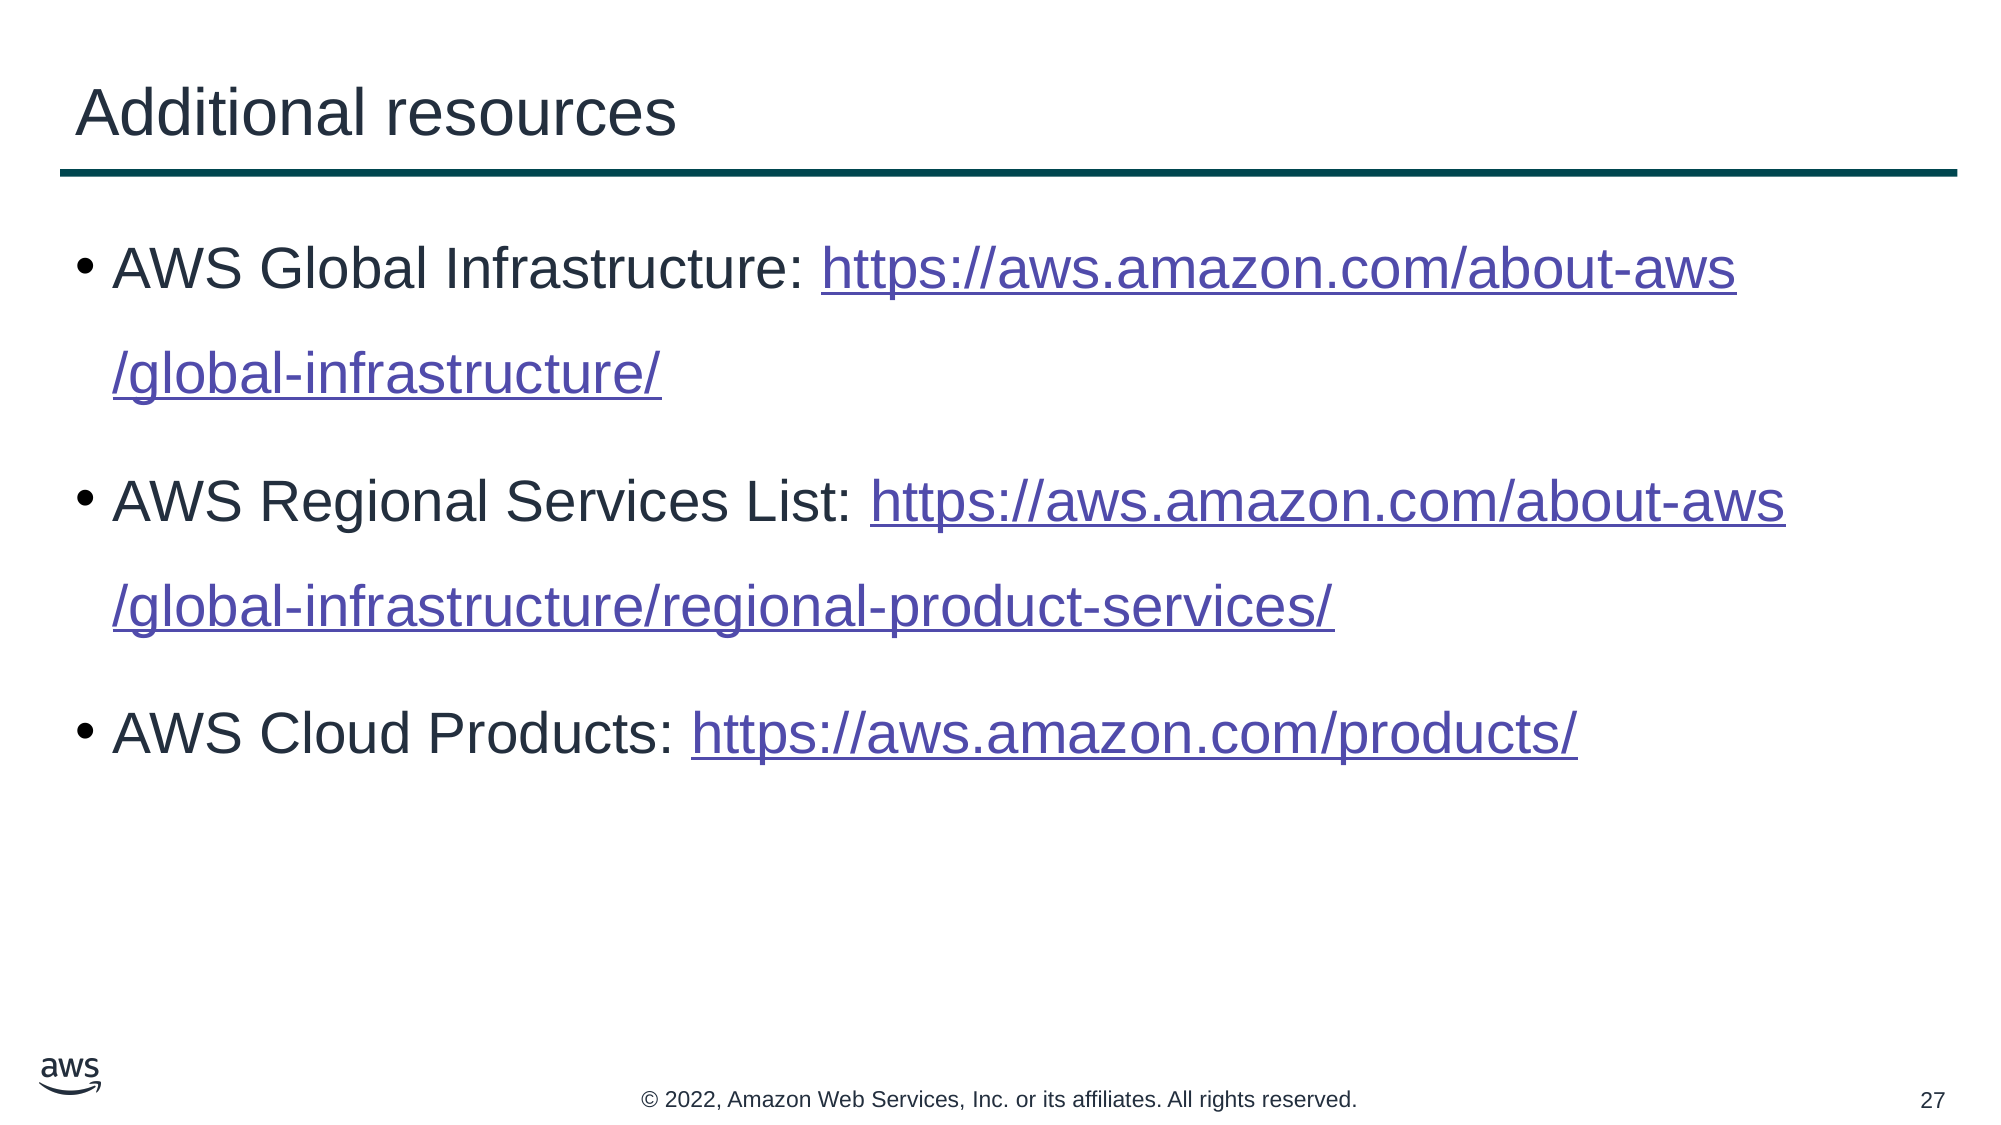

# Additional resources
AWS Global Infrastructure: https://aws.amazon.com/about-aws/global-infrastructure/
AWS Regional Services List: https://aws.amazon.com/about-aws/global-infrastructure/regional-product-services/
AWS Cloud Products: https://aws.amazon.com/products/
27